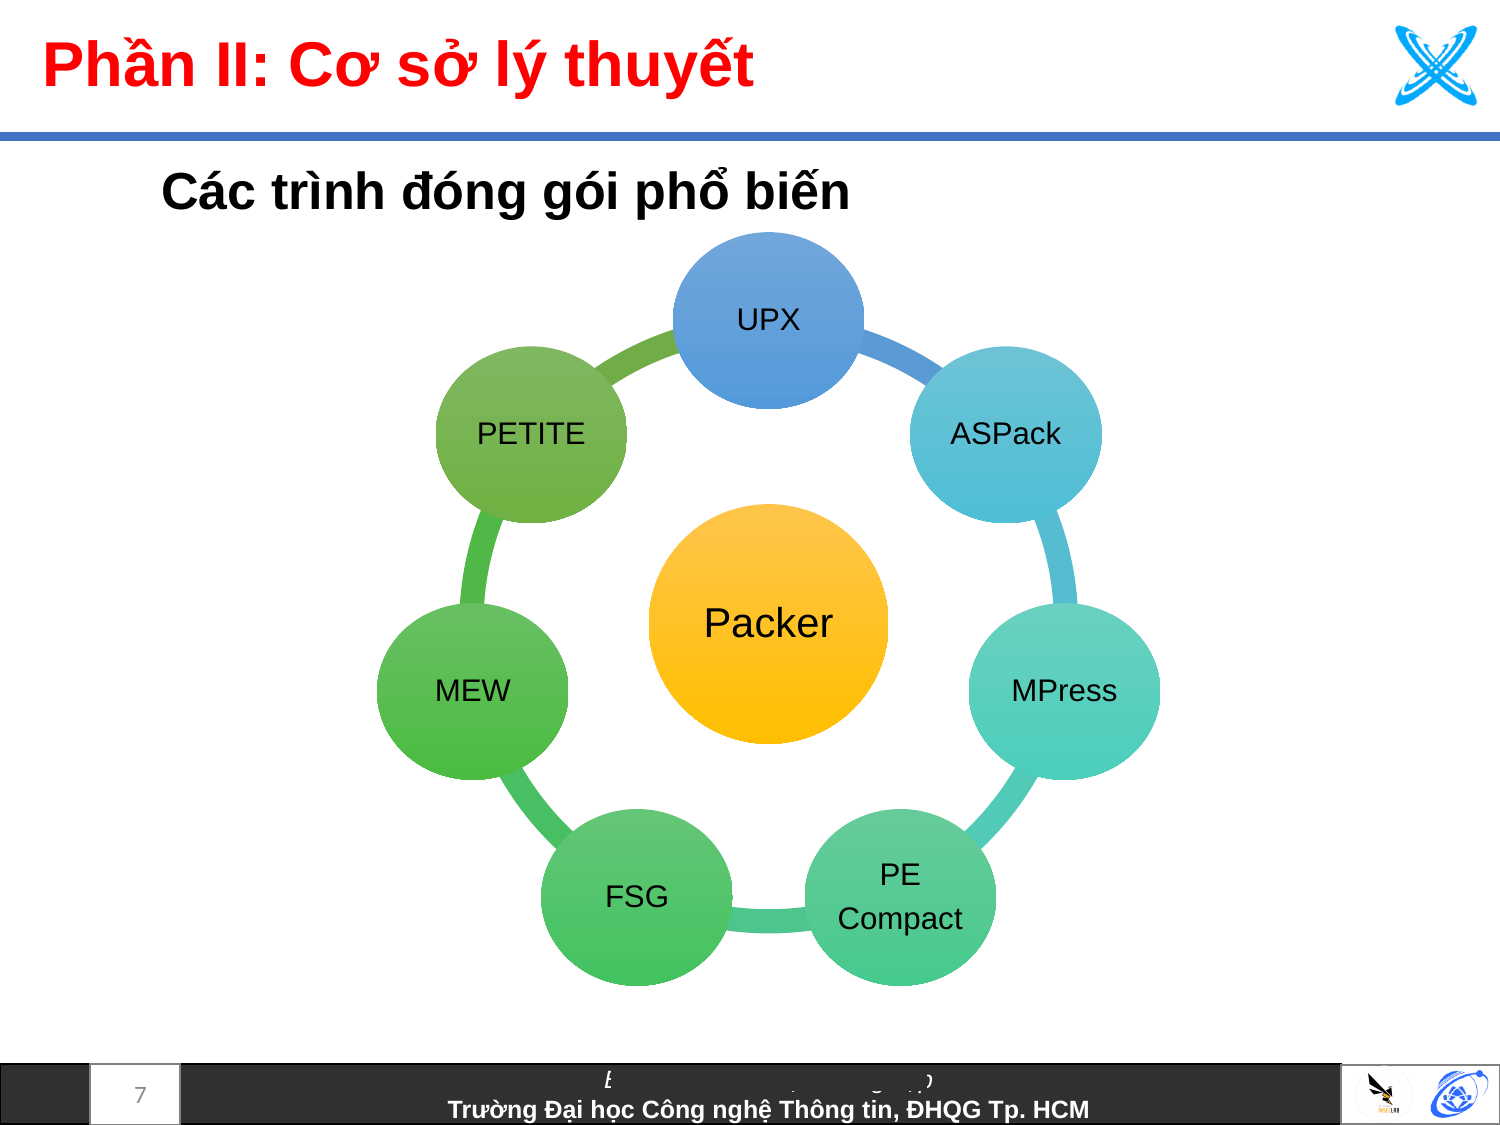

# Phần II: Cơ sở lý thuyết
Các trình đóng gói phổ biến
Packer
UPX
ASPack
MPress
PE
Compact
FSG
MEW
PETITE
7